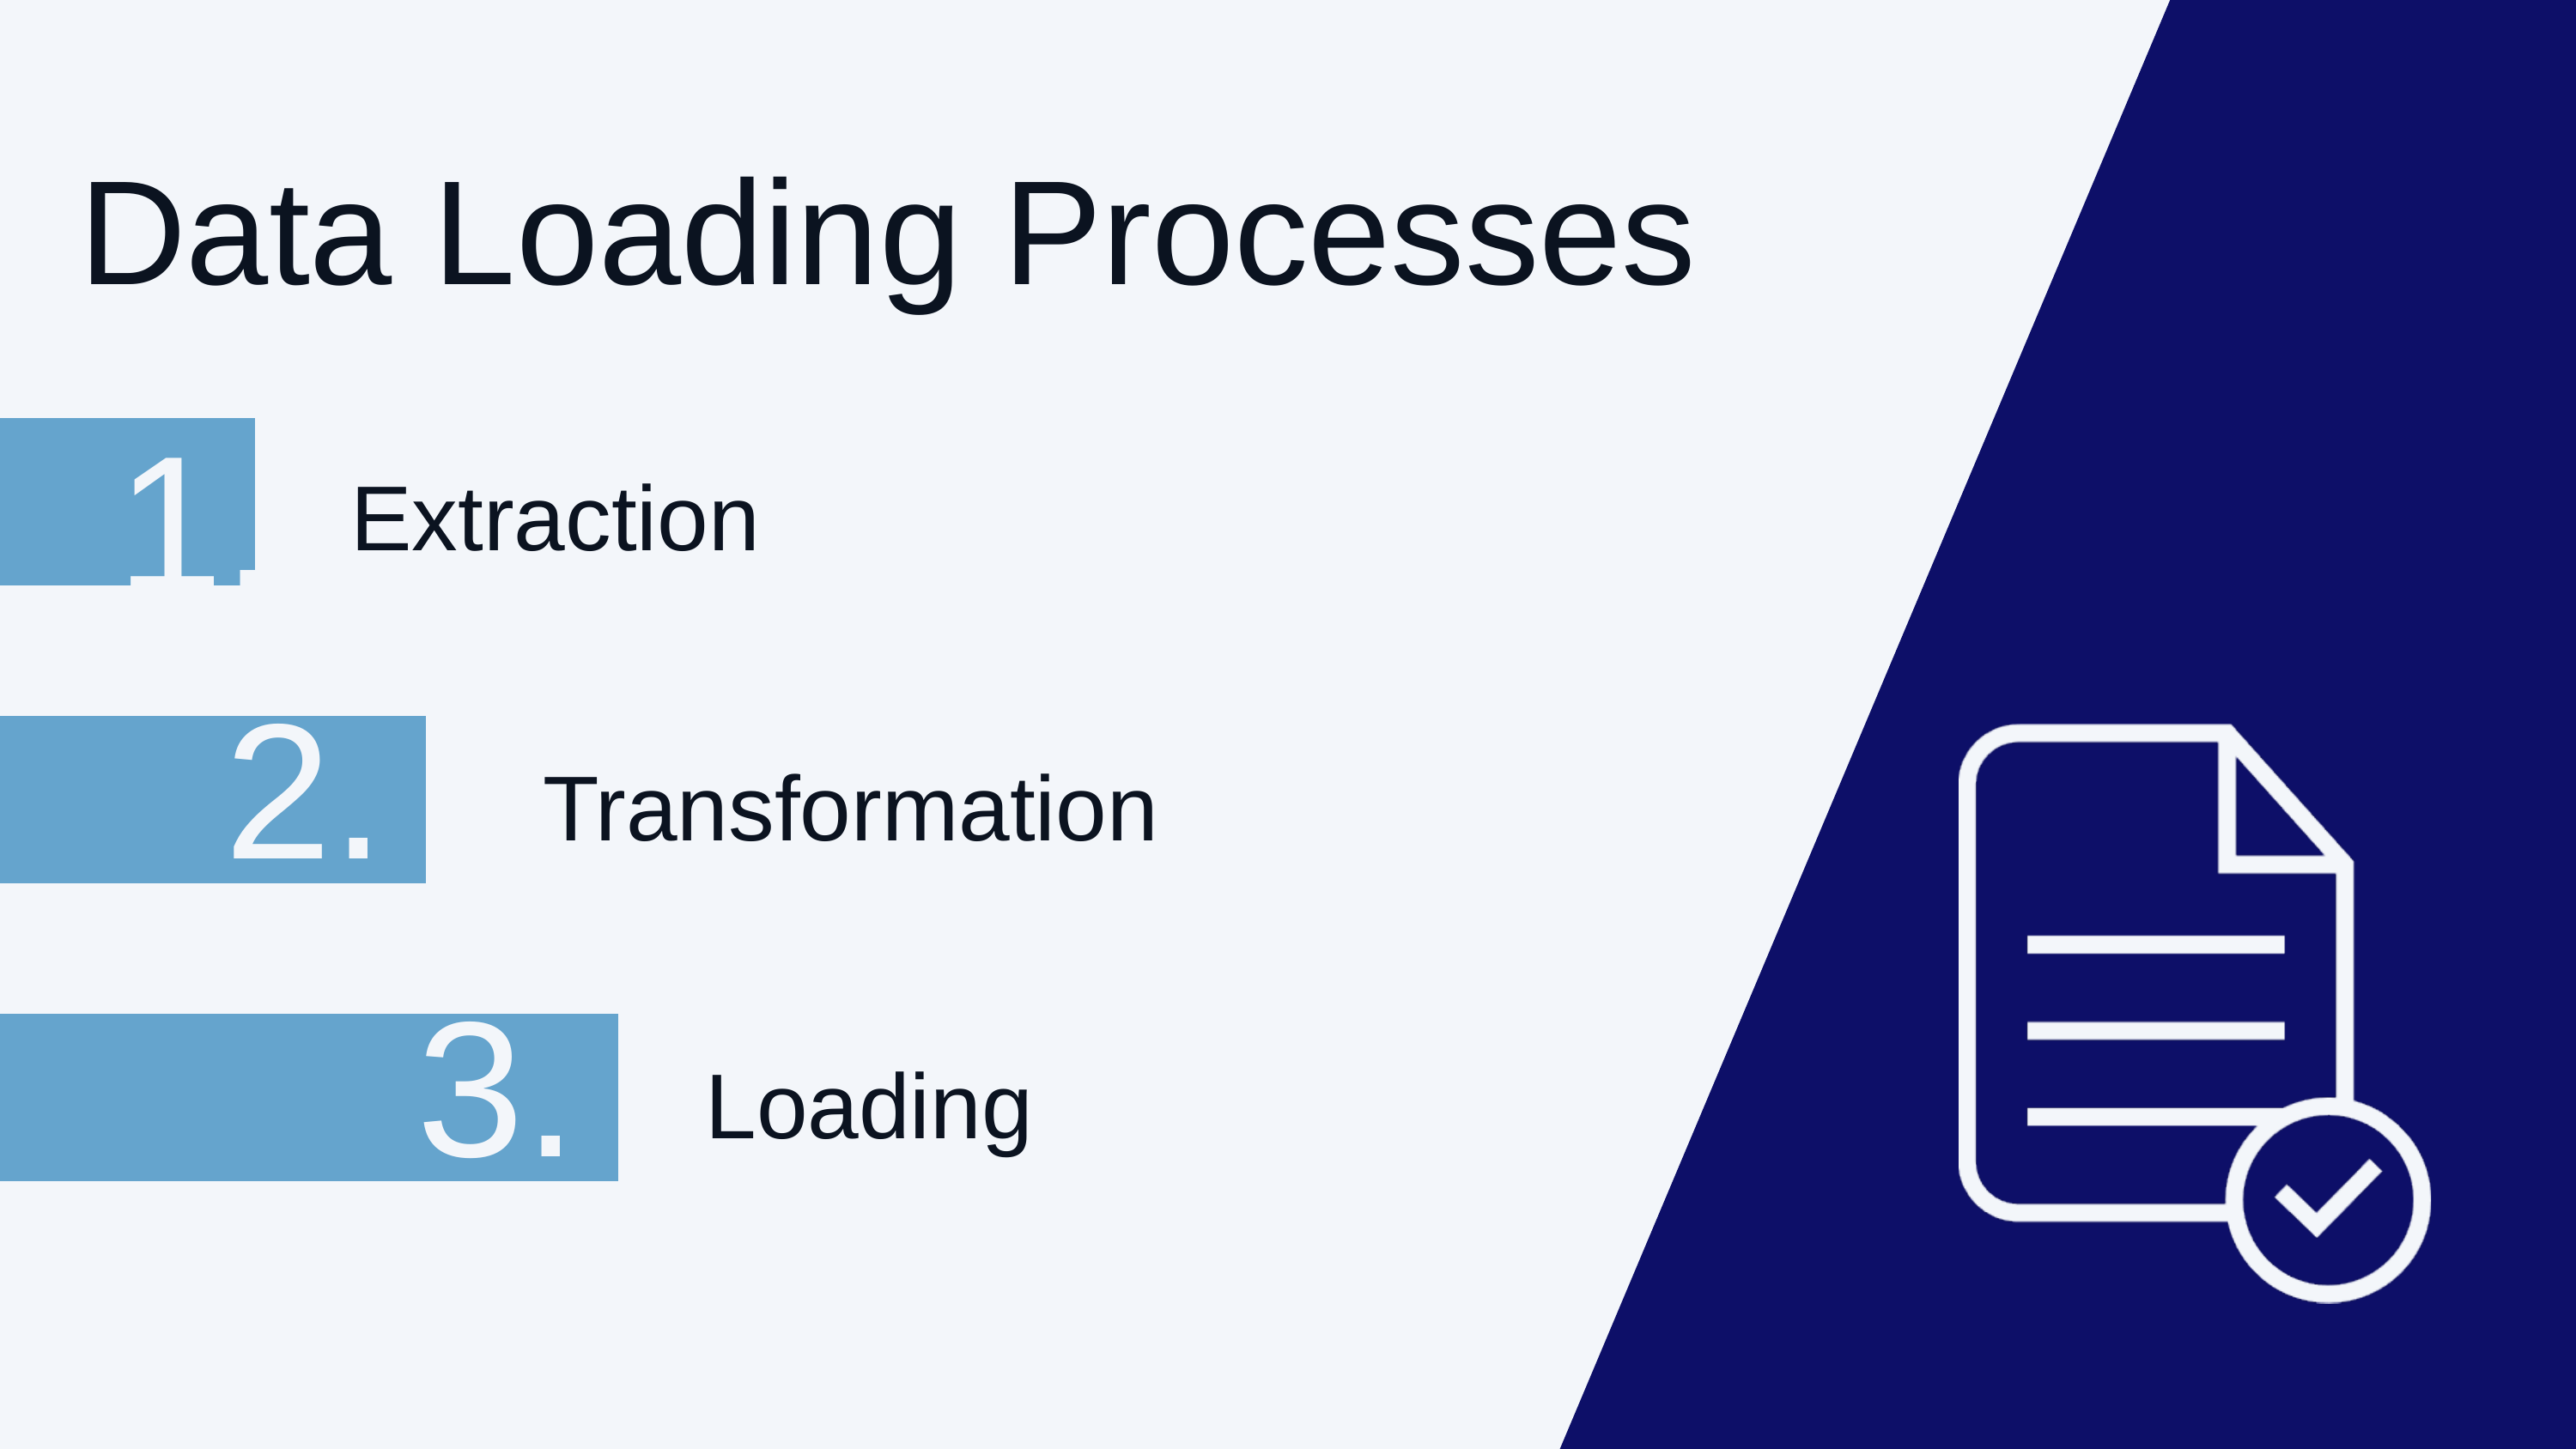

Data Loading Processes

Extraction
1.

Transformation
2.

Loading
3.